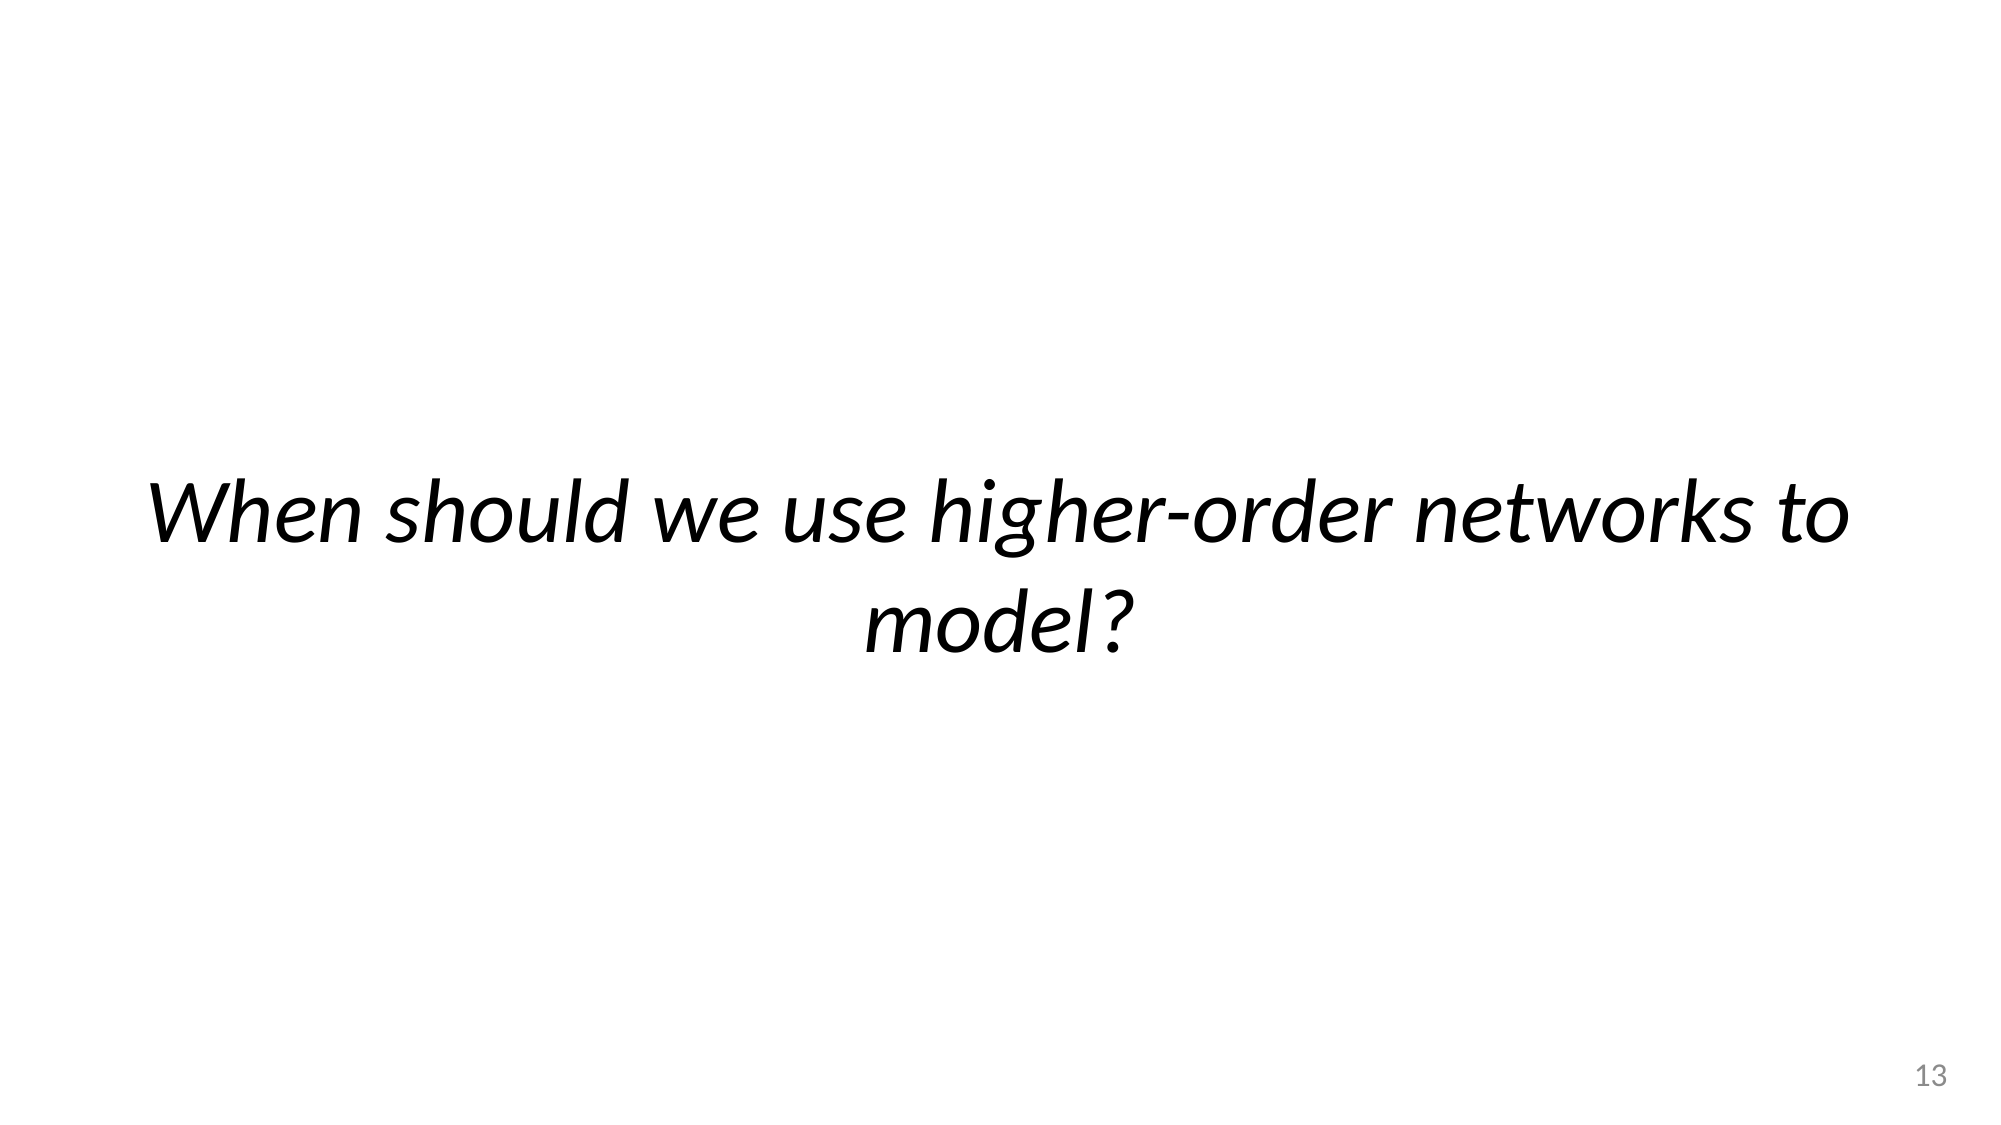

When should we use higher-order networks to model?
13